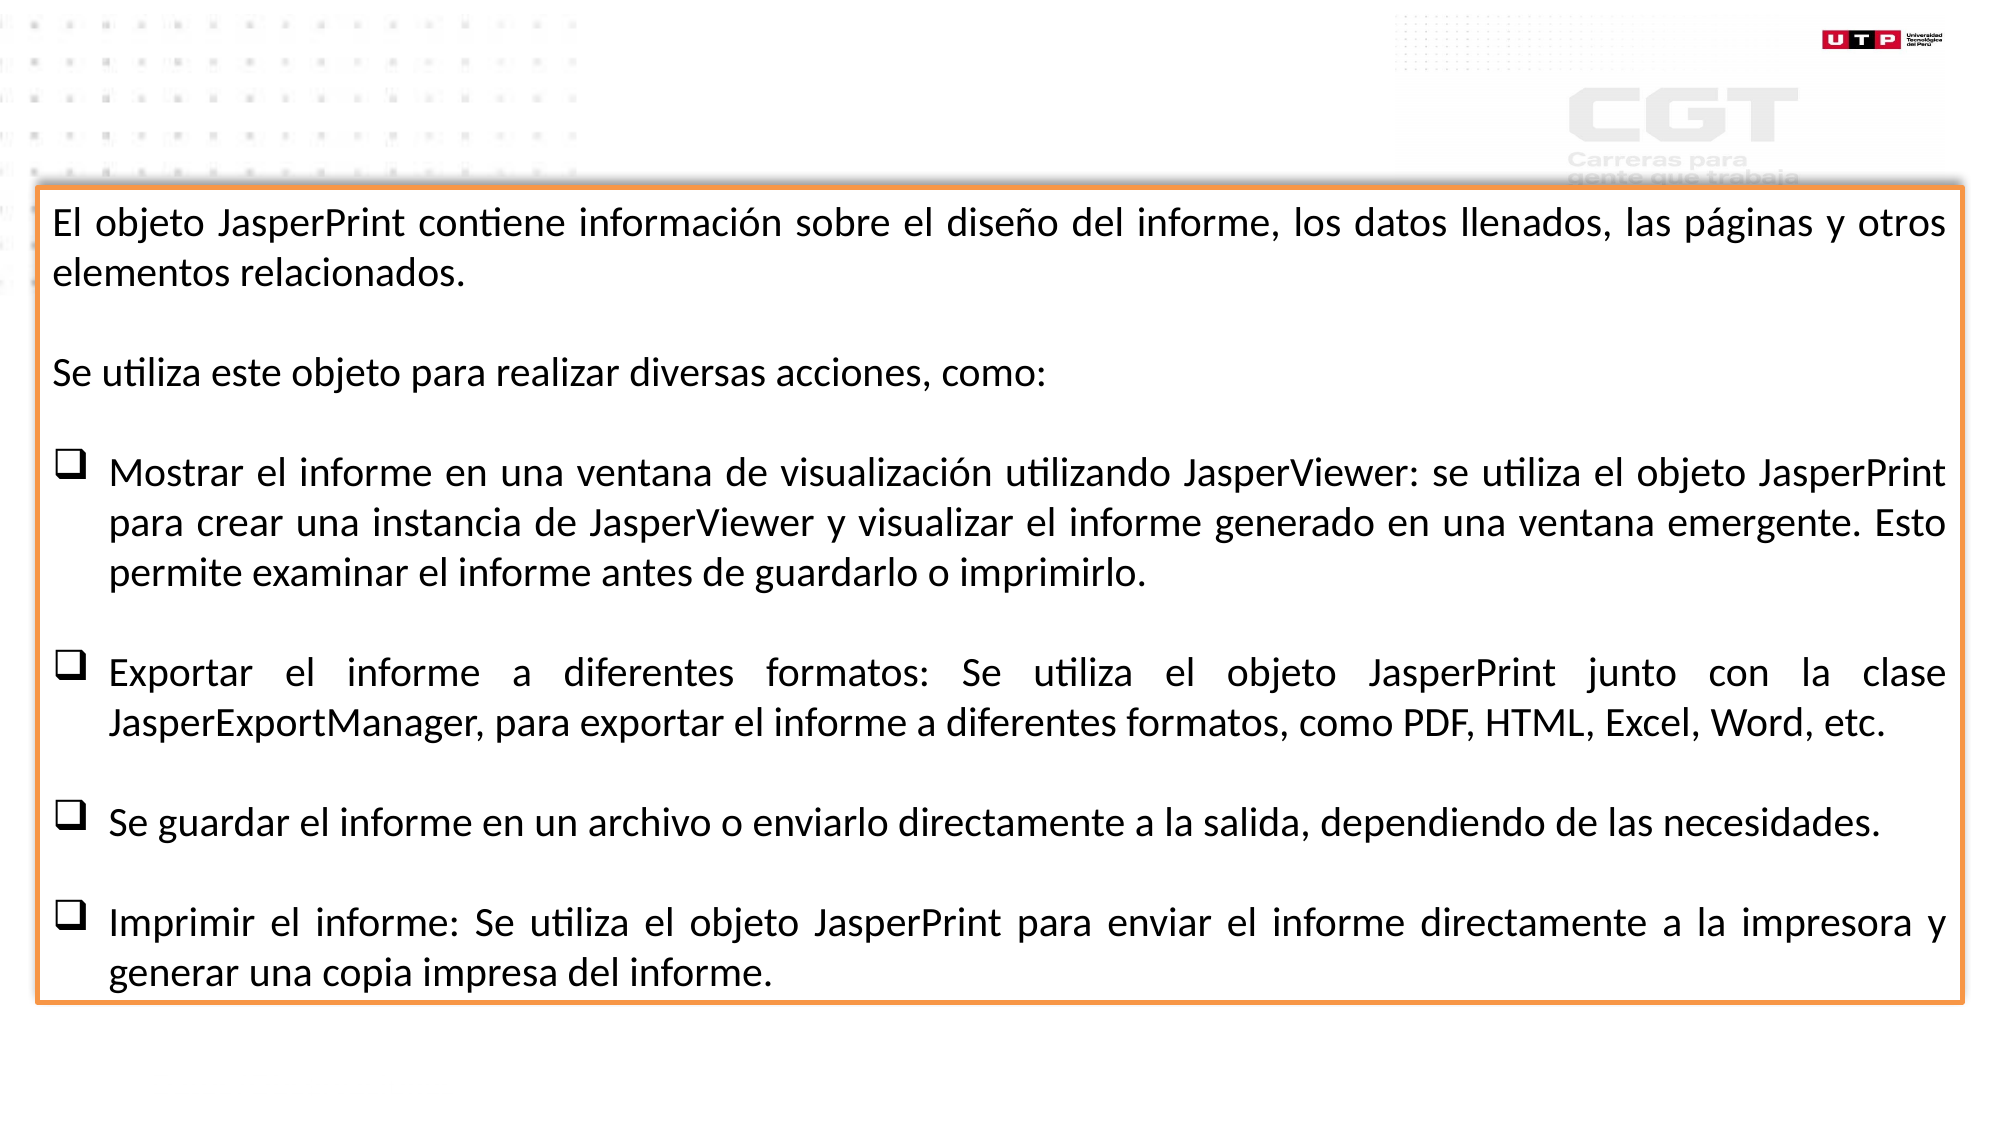

El objeto JasperPrint contiene información sobre el diseño del informe, los datos llenados, las páginas y otros elementos relacionados.

Se utiliza este objeto para realizar diversas acciones, como:

Mostrar el informe en una ventana de visualización utilizando JasperViewer: se utiliza el objeto JasperPrint para crear una instancia de JasperViewer y visualizar el informe generado en una ventana emergente. Esto permite examinar el informe antes de guardarlo o imprimirlo.

Exportar el informe a diferentes formatos: Se utiliza el objeto JasperPrint junto con la clase JasperExportManager, para exportar el informe a diferentes formatos, como PDF, HTML, Excel, Word, etc.

Se guardar el informe en un archivo o enviarlo directamente a la salida, dependiendo de las necesidades.

Imprimir el informe: Se utiliza el objeto JasperPrint para enviar el informe directamente a la impresora y generar una copia impresa del informe.